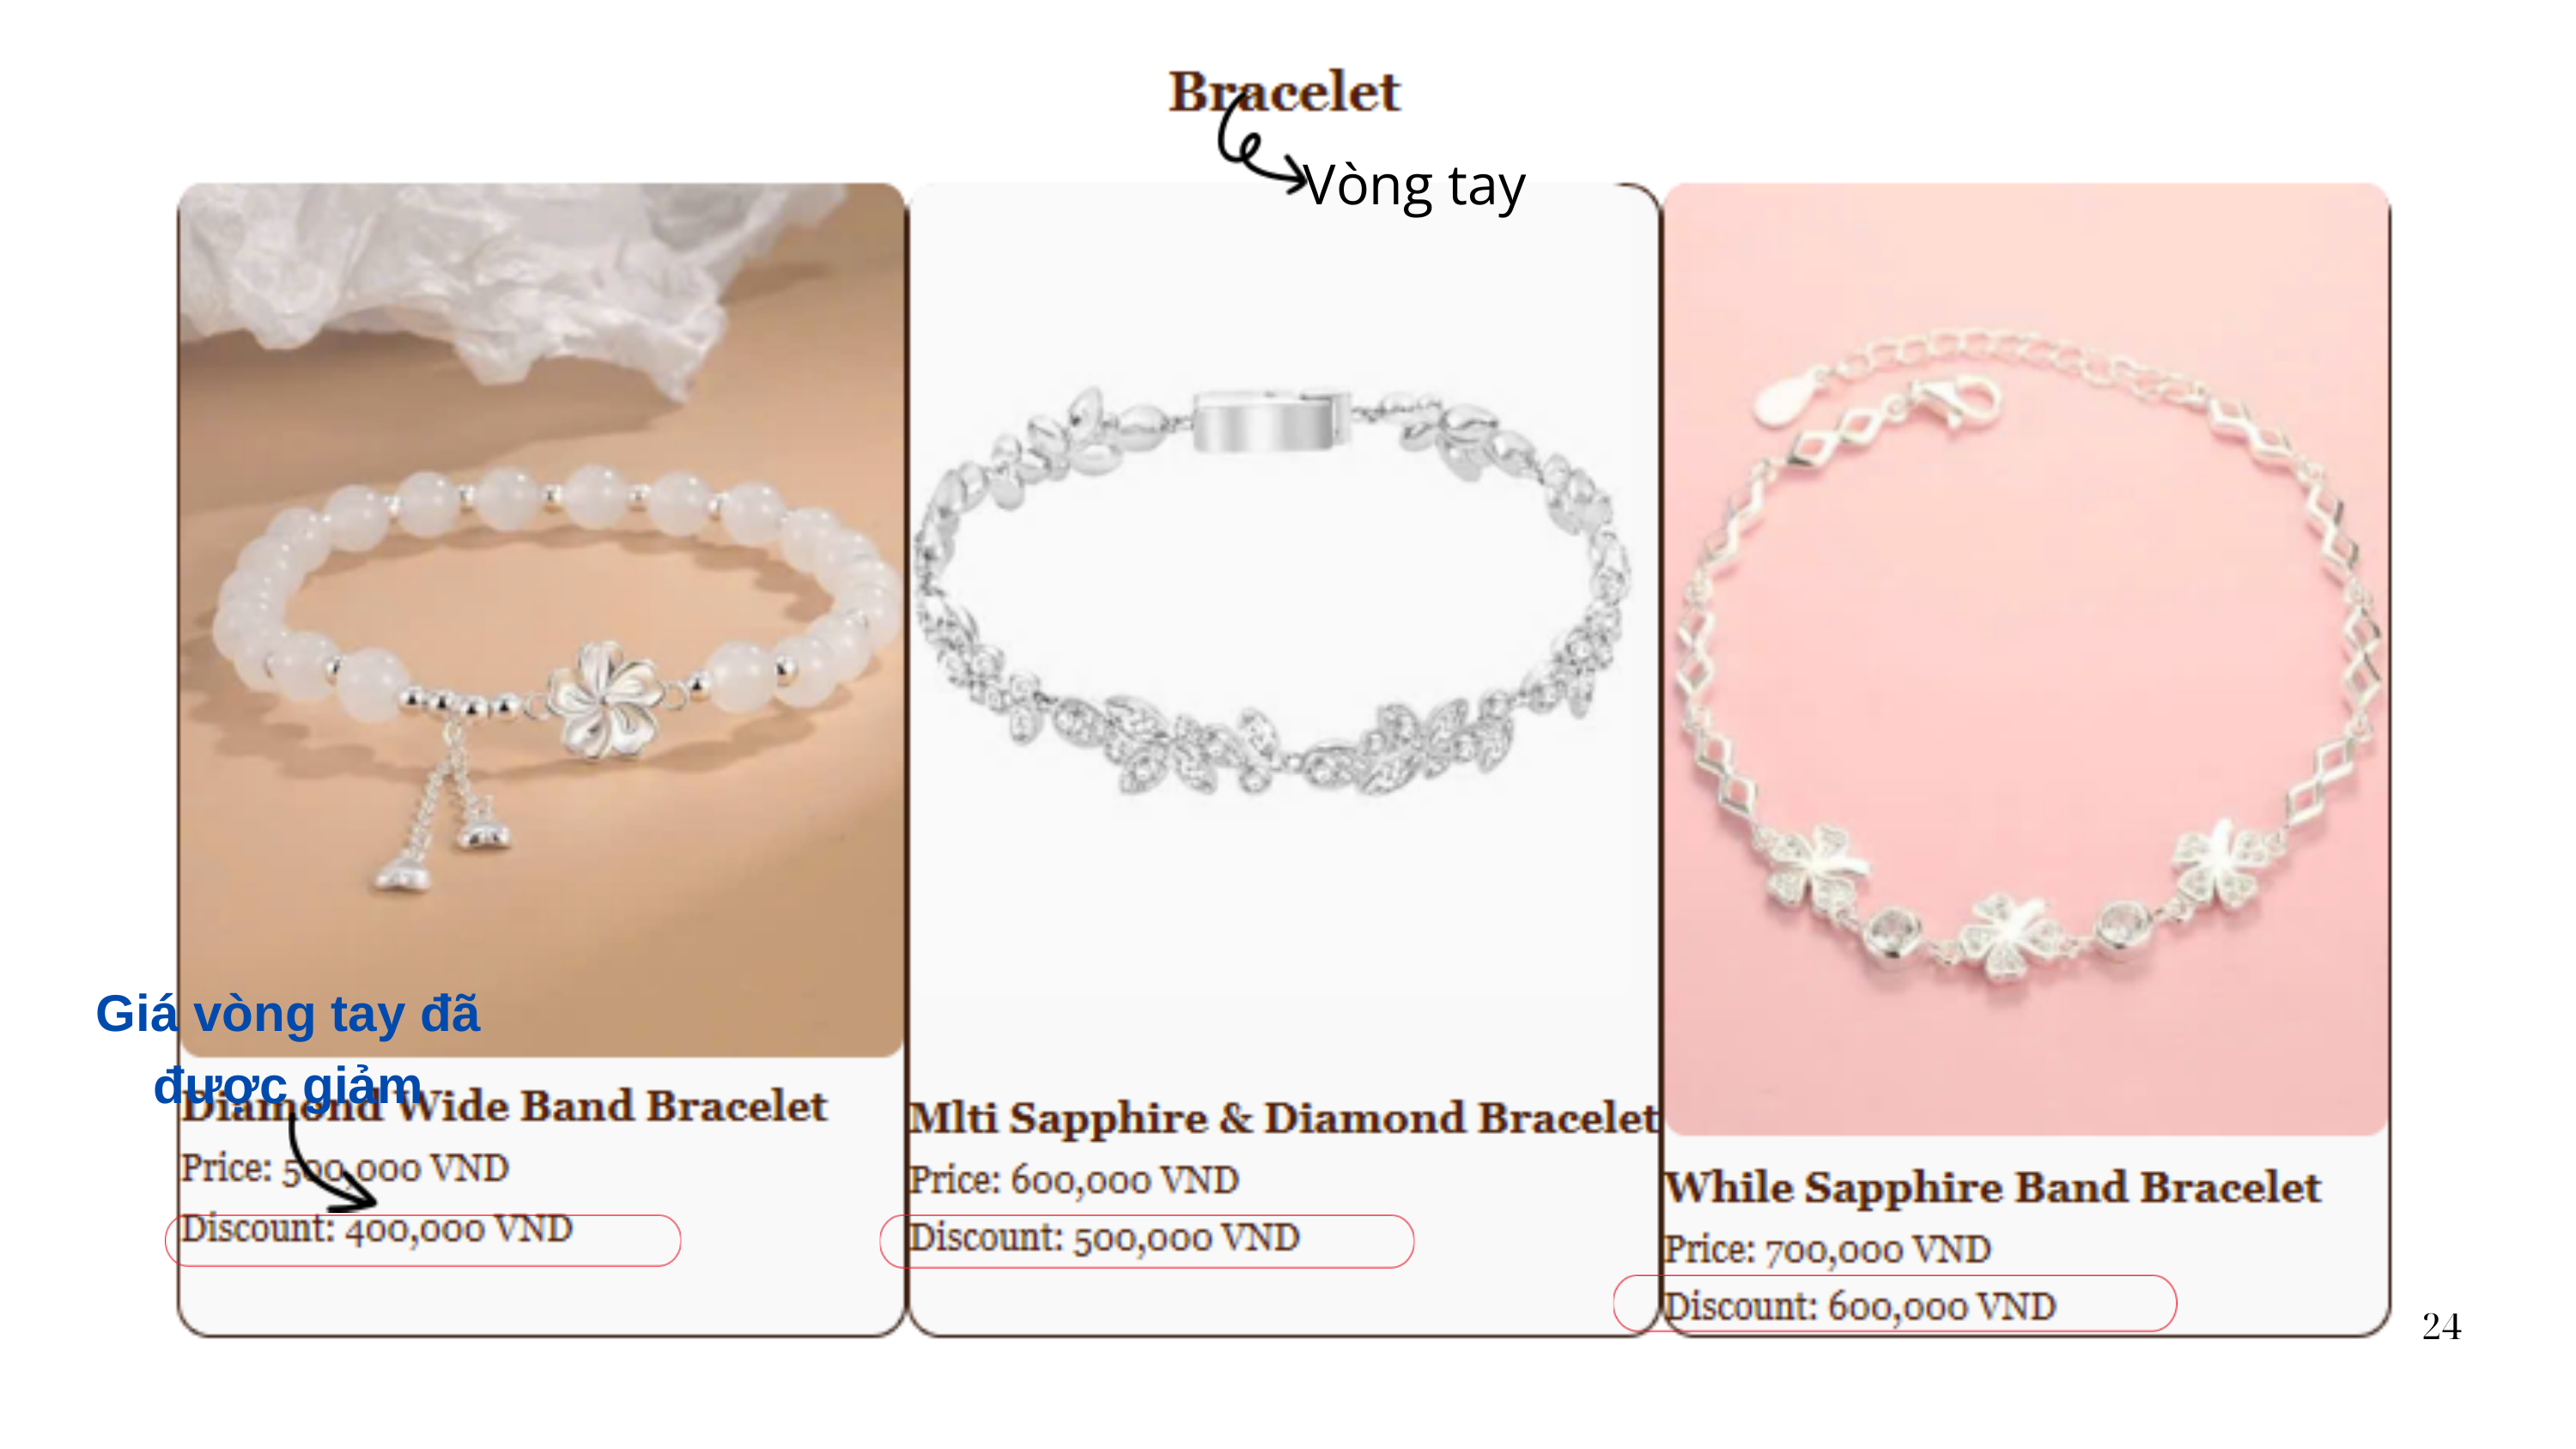

Vòng tay

Giá vòng tay đã được giảm

24